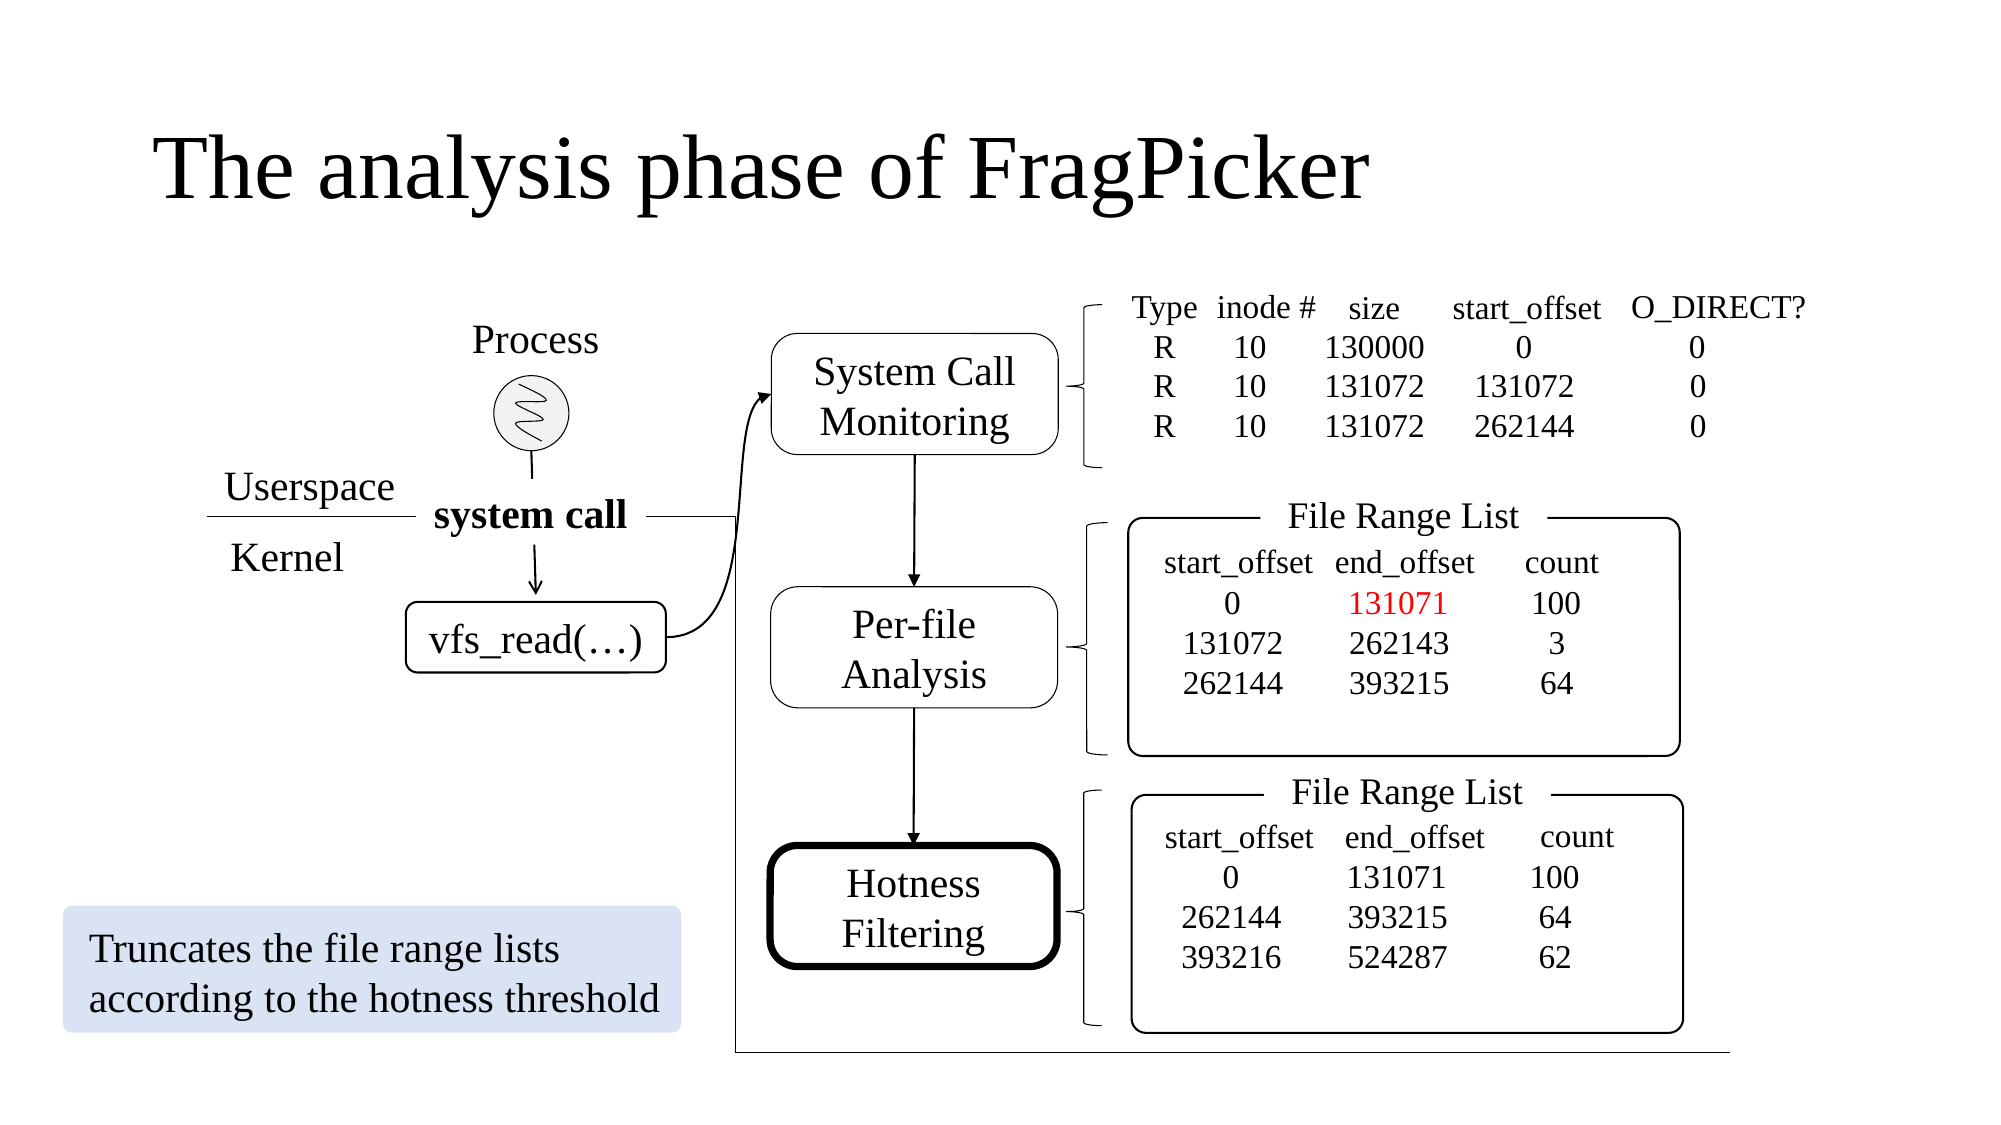

# The analysis phase of FragPicker
inode #
O_DIRECT?
size
start_offset
 R       10       130000           0                   0
 R       10       131072      131072              0
 R       10       131072      262144              0
.
.
.
Type
Process

System Call
Monitoring

Userspace
system call
File Range List

Kernel

count
start_offset
end_offset
        0             131071          100
   131072        262143            3
   262144        393215           64
Per-file
Analysis
vfs_read(…)
.
.
.
File Range List

count
start_offset
end_offset
Hotness
Filtering
        0             131071          100
   262144        393215           64
   393216        524287           62

Truncates the file range lists according to the hotness threshold
.
.
.